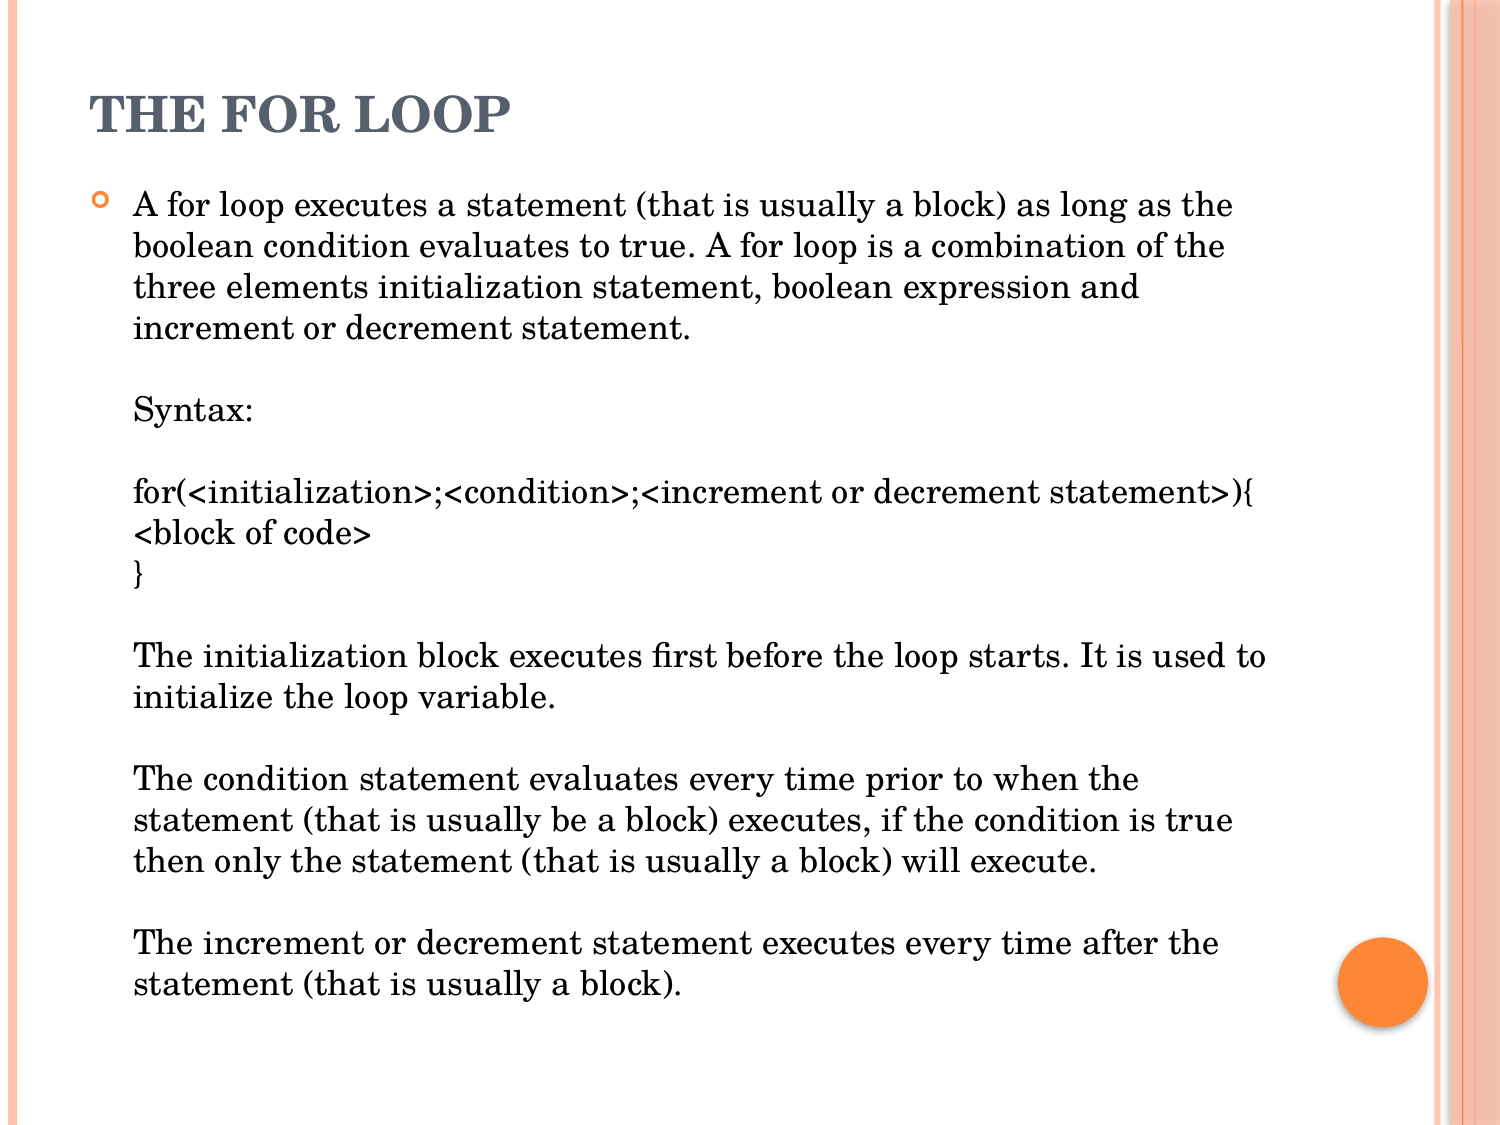

# The for loop
A for loop executes a statement (that is usually a block) as long as the boolean condition evaluates to true. A for loop is a combination of the three elements initialization statement, boolean expression and increment or decrement statement.
Syntax:
for(<initialization>;<condition>;<increment or decrement statement>){
<block of code>
}
The initialization block executes first before the loop starts. It is used to initialize the loop variable.
The condition statement evaluates every time prior to when the statement (that is usually be a block) executes, if the condition is true then only the statement (that is usually a block) will execute.
The increment or decrement statement executes every time after the statement (that is usually a block).